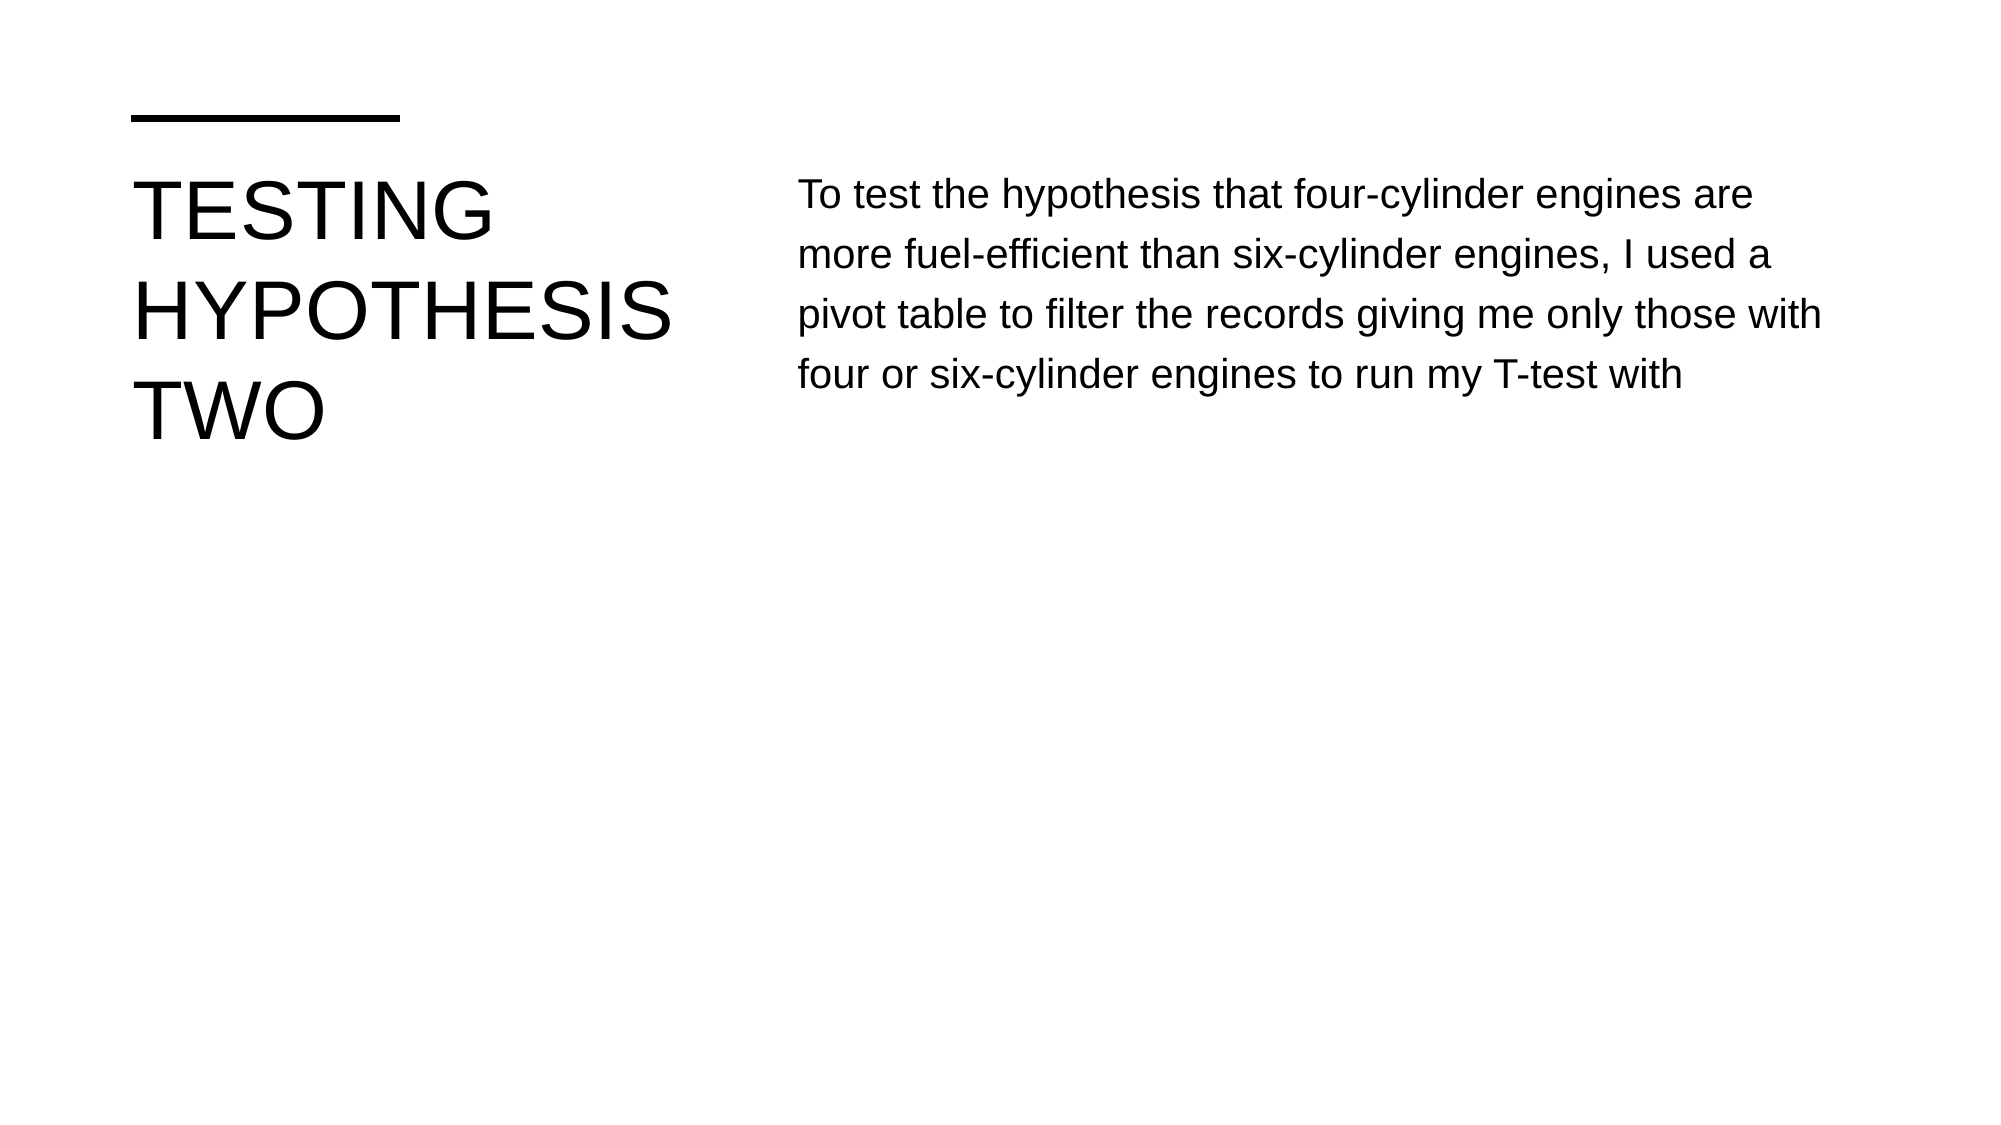

# Testing hypothesis two
To test the hypothesis that four-cylinder engines are more fuel-efficient than six-cylinder engines, I used a pivot table to filter the records giving me only those with four or six-cylinder engines to run my T-test with